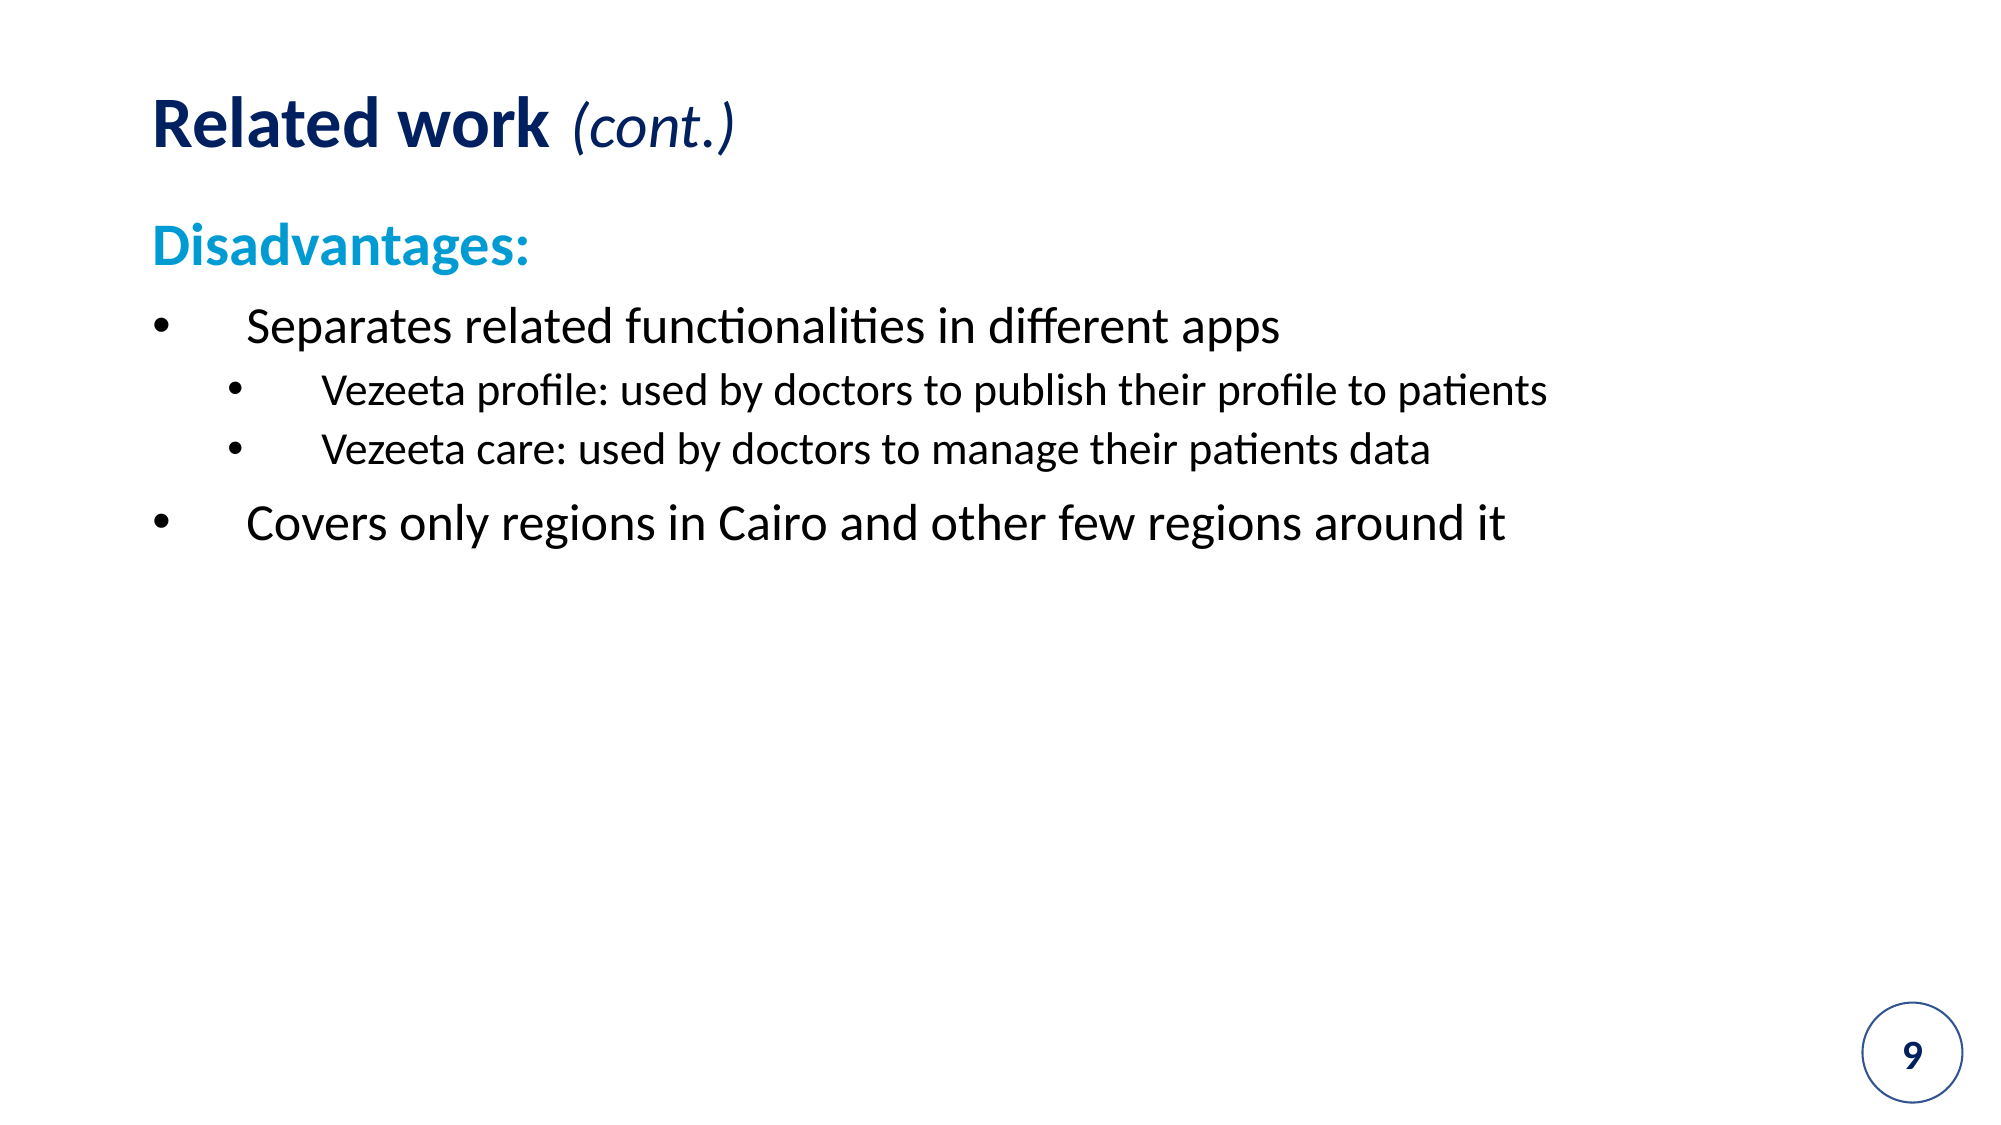

Related work (cont.)
Disadvantages:
Separates related functionalities in different apps
Vezeeta profile: used by doctors to publish their profile to patients
Vezeeta care: used by doctors to manage their patients data
Covers only regions in Cairo and other few regions around it
Vezeeta - Egypt

9